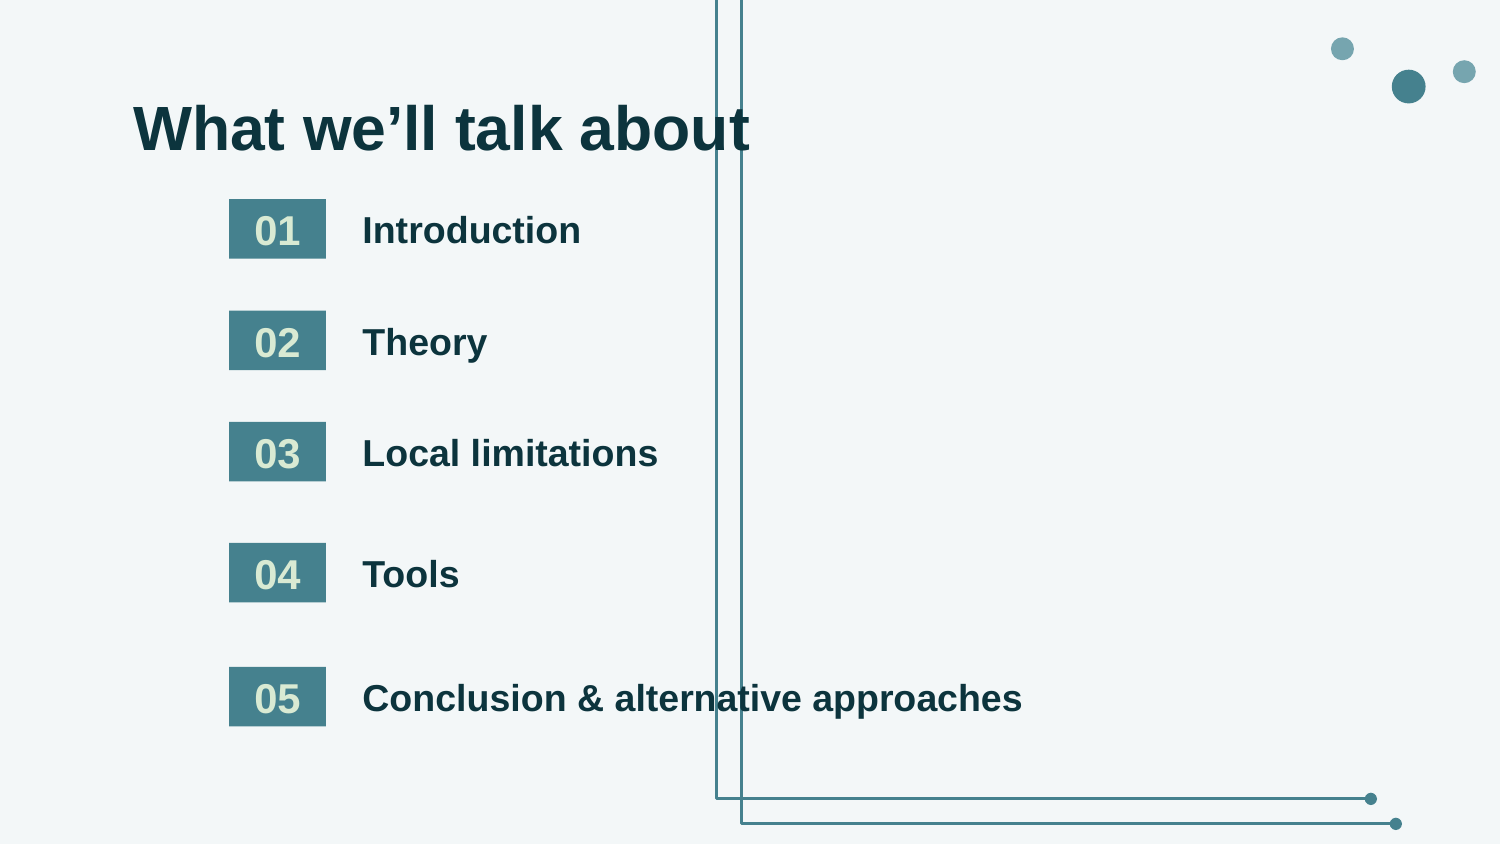

# What we’ll talk about
01
Introduction
02
Theory
03
Local limitations
04
Tools
05
Conclusion & alternative approaches